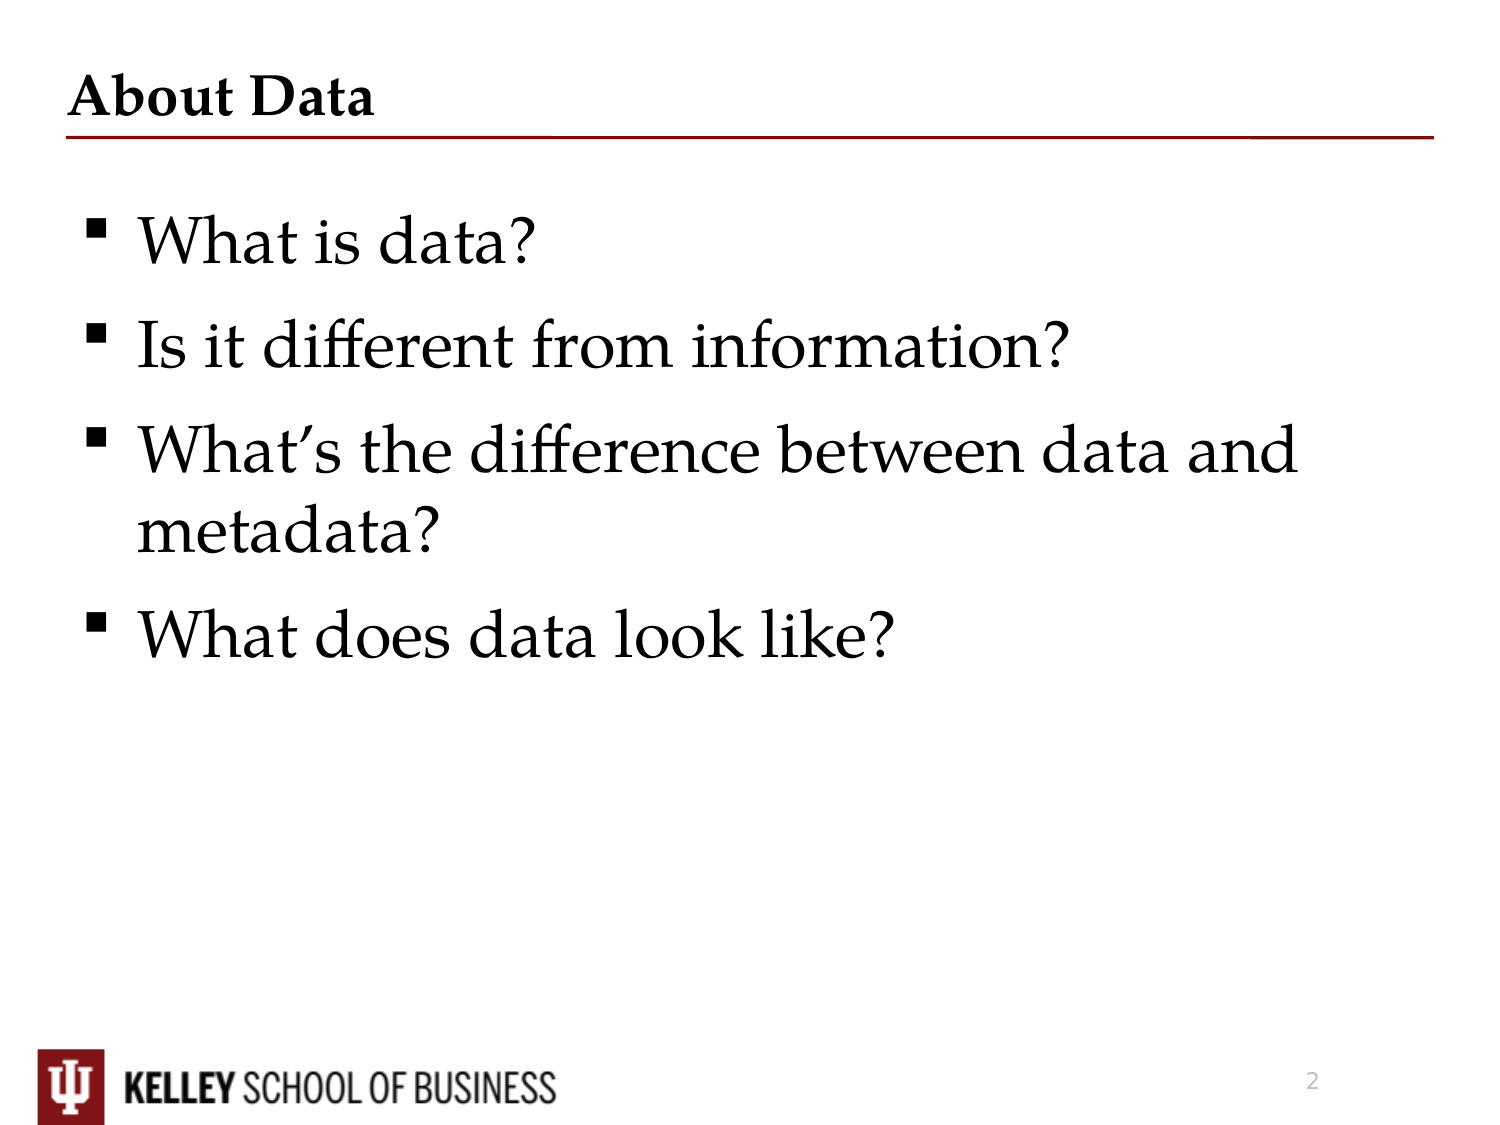

# About Data
What is data?
Is it different from information?
What’s the difference between data and metadata?
What does data look like?
2